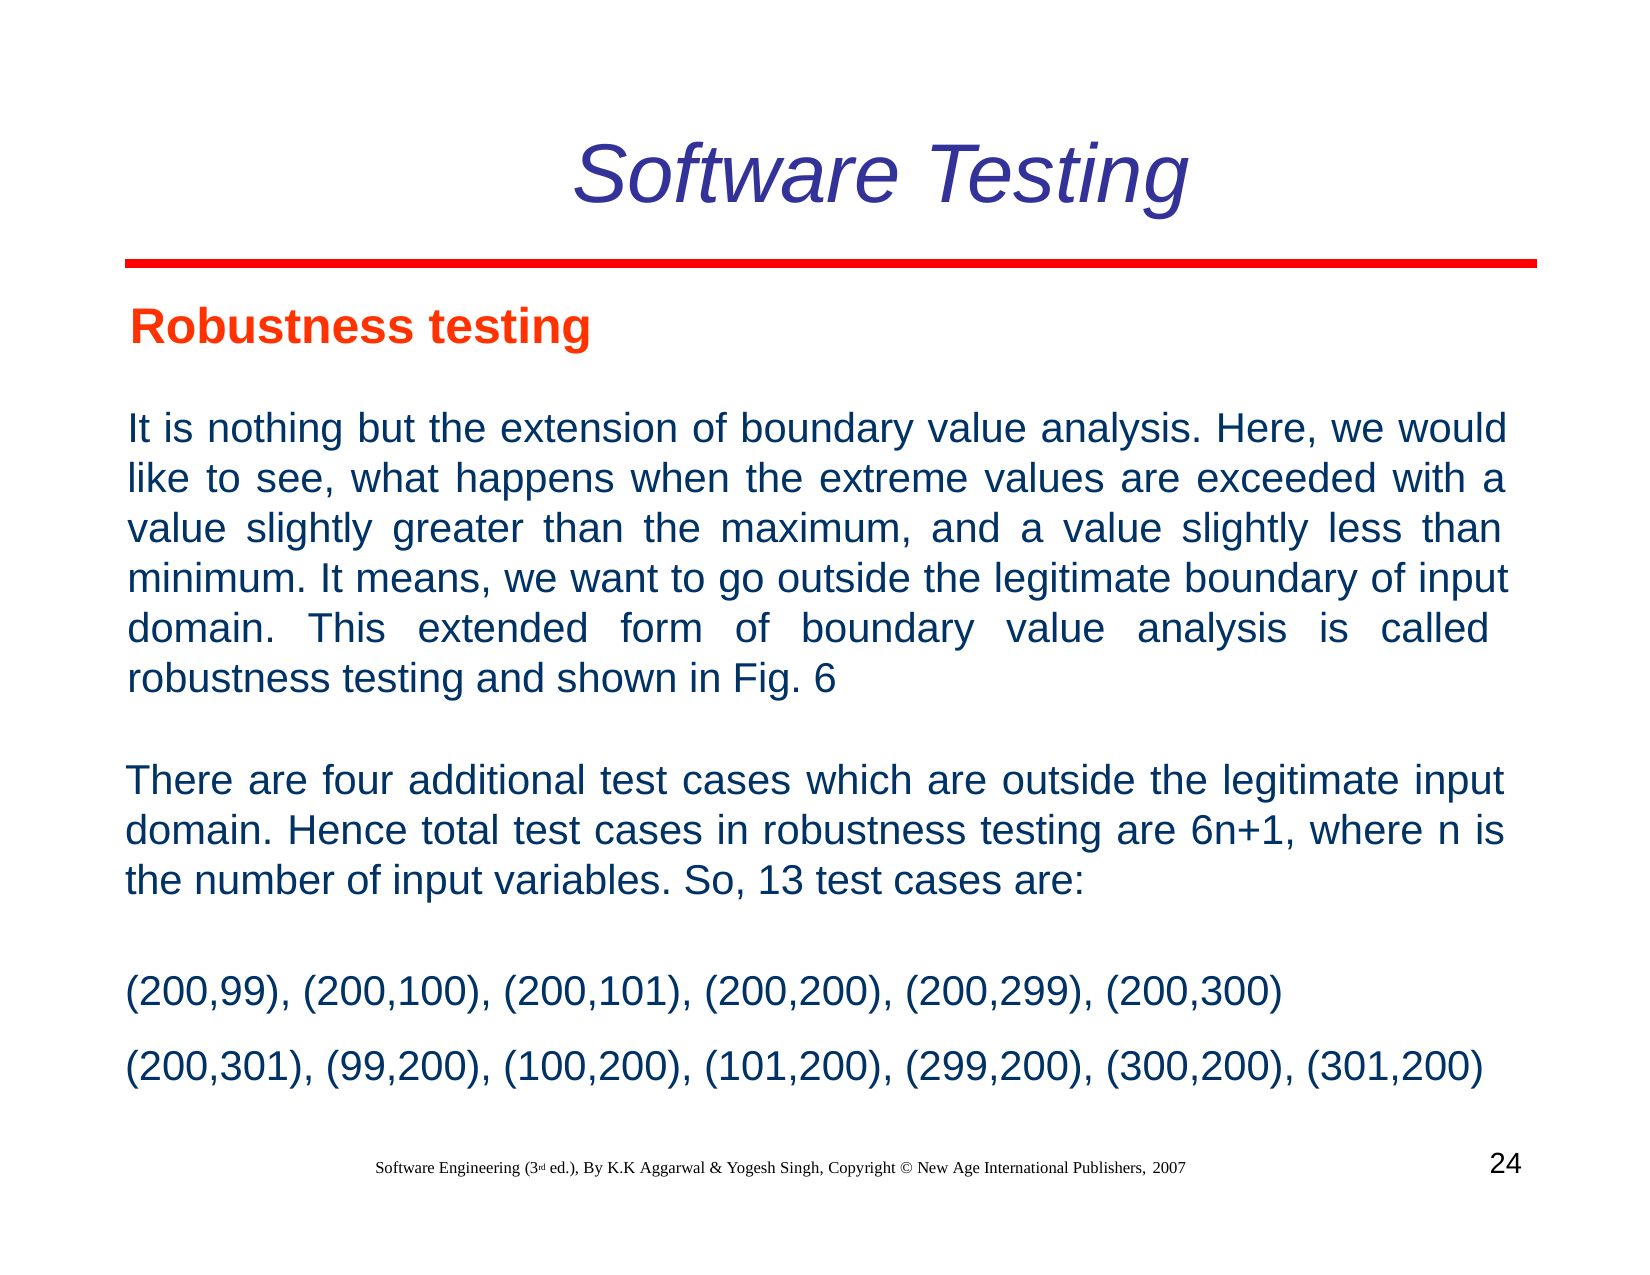

# Software Testing

Robustness testing

It is nothing but the extension of boundary value analysis. Here, we would  like to see, what happens when the extreme values are exceeded with a  value slightly greater than the maximum, and a value slightly less than  minimum. It means, we want to go outside the legitimate boundary of input  domain. This extended form of boundary value analysis is called  robustness testing and shown in Fig. 6

There are four additional test cases which are outside the legitimate input  domain. Hence total test cases in robustness testing are 6n+1, where n is  the number of input variables. So, 13 test cases are:

(200,99), (200,100), (200,101), (200,200), (200,299), (200,300)
(200,301), (99,200), (100,200), (101,200), (299,200), (300,200), (301,200)
24
Software Engineering (3rd  ed.), By K.K Aggarwal & Yogesh Singh, Copyright © New Age International Publishers, 2007